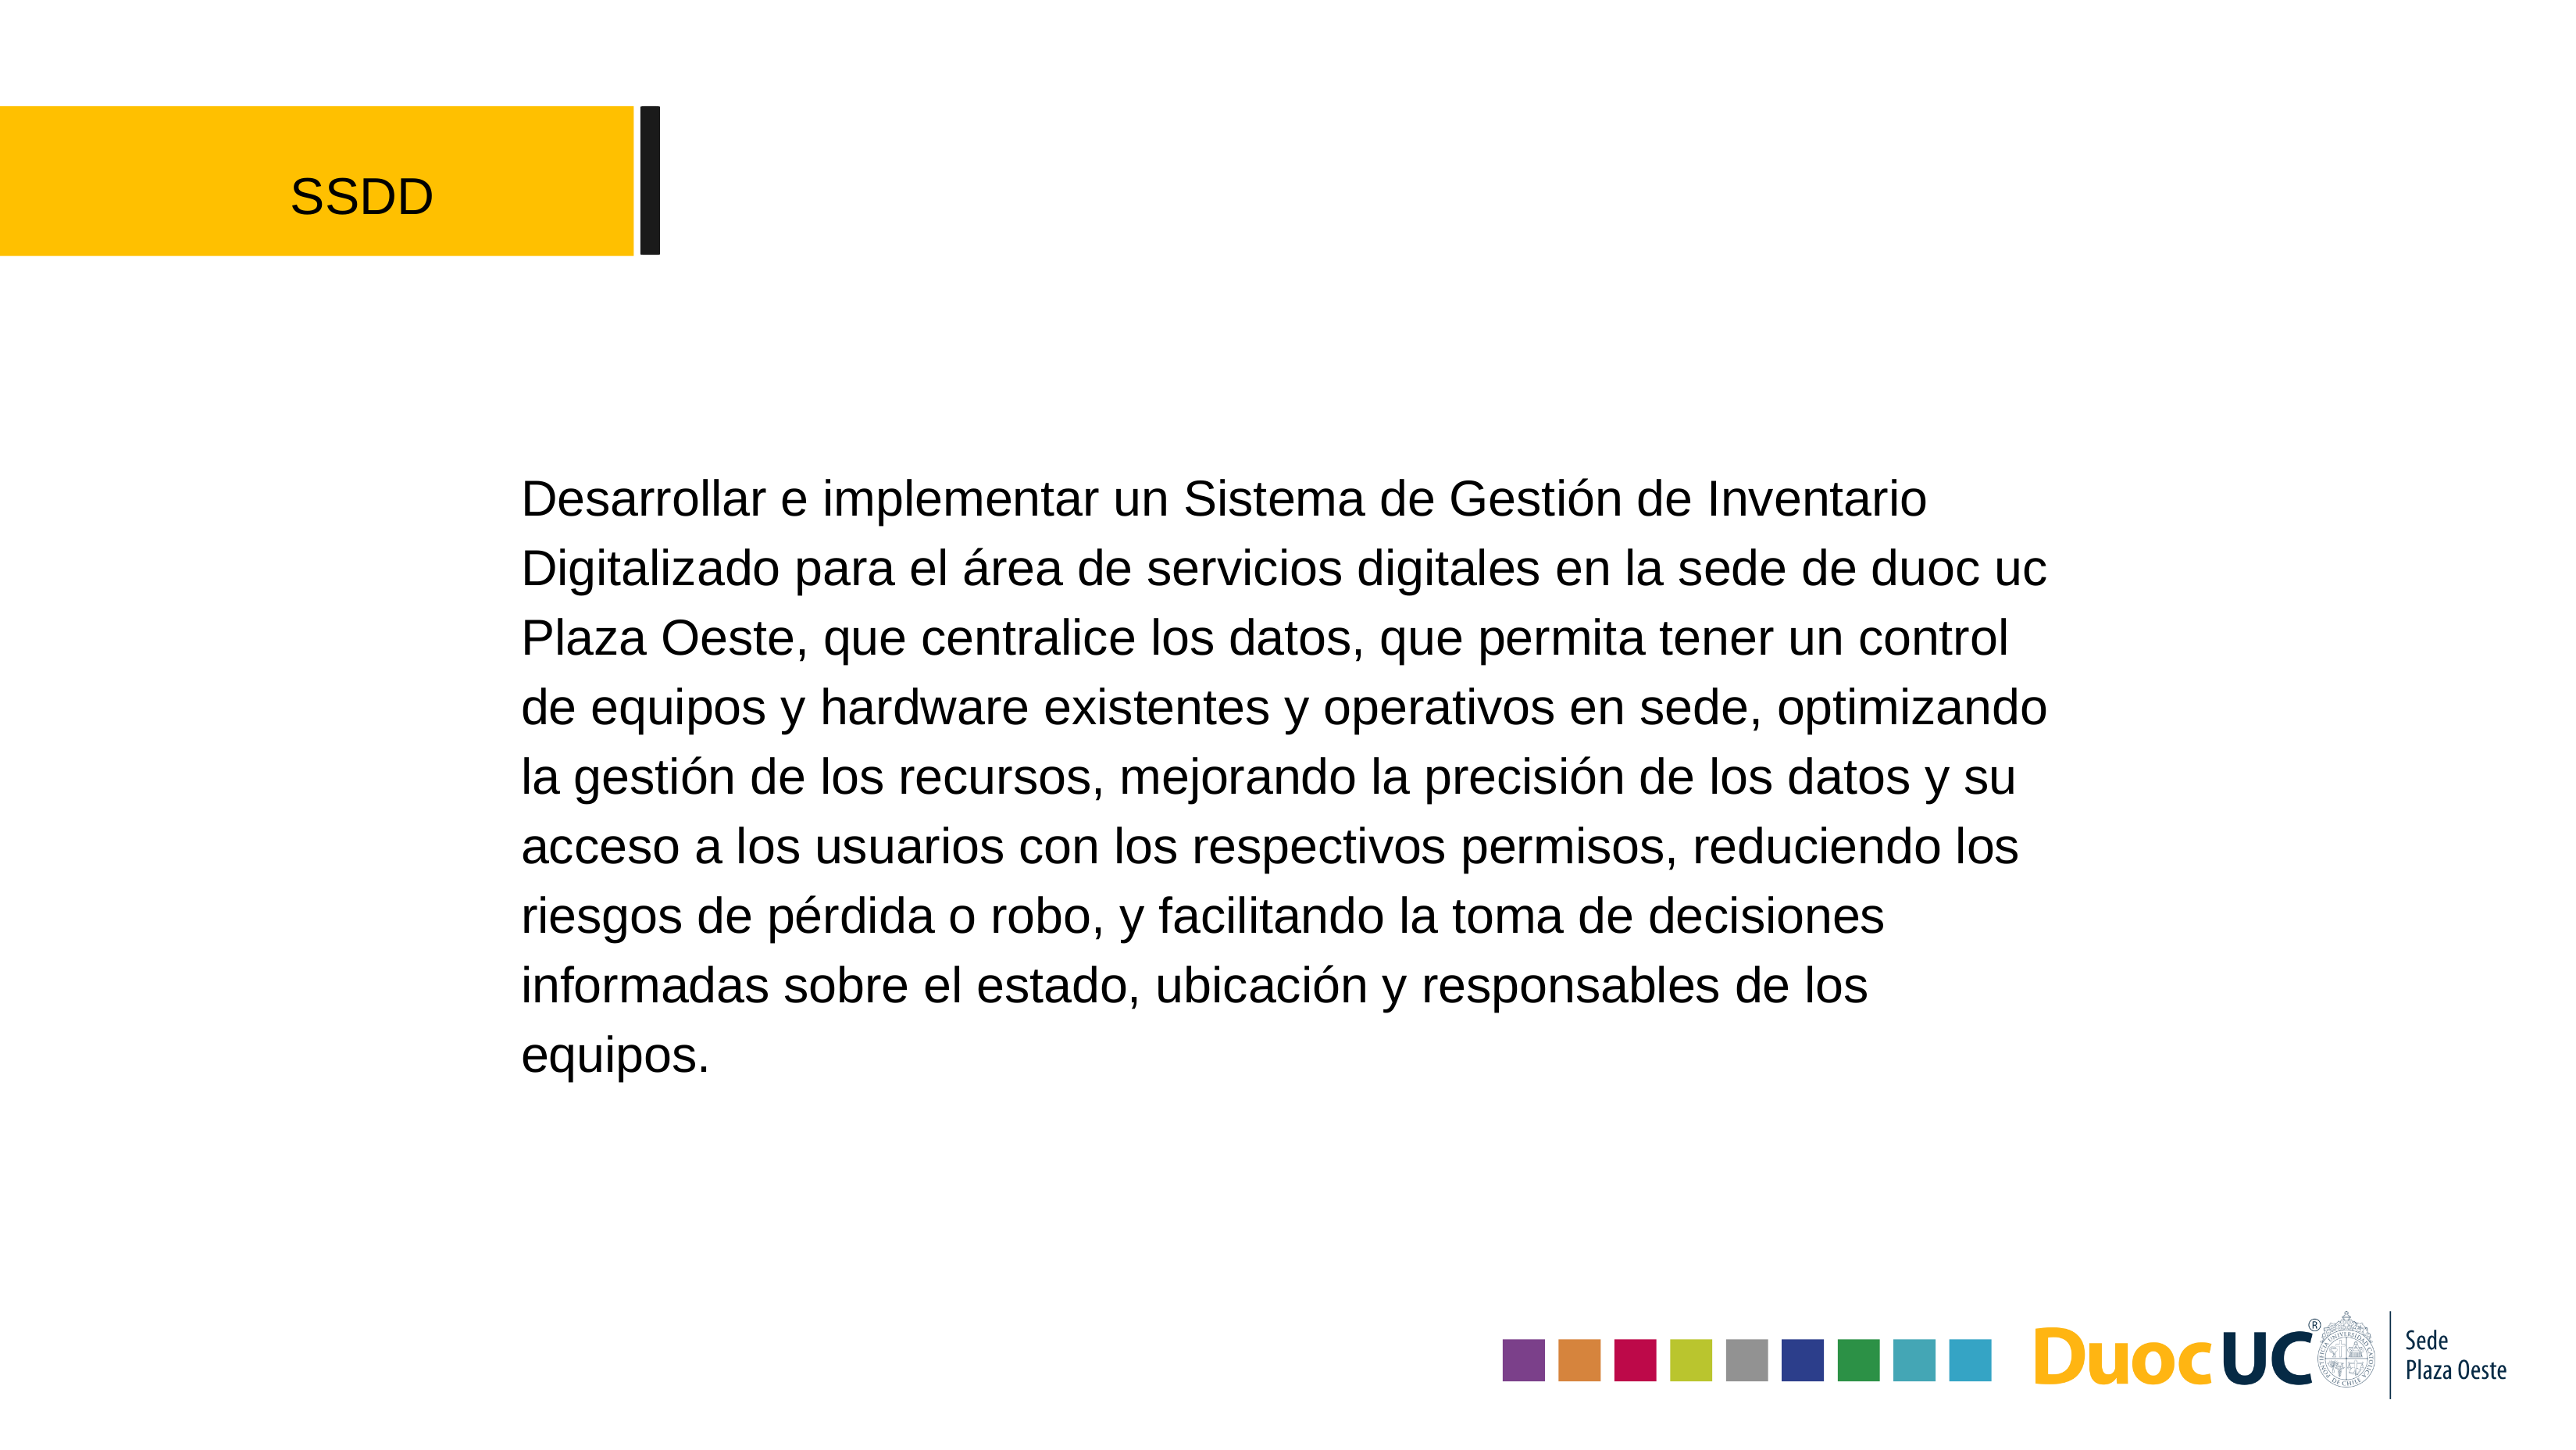

SSDD
Desarrollar e implementar un Sistema de Gestión de Inventario Digitalizado para el área de servicios digitales en la sede de duoc uc Plaza Oeste, que centralice los datos, que permita tener un control de equipos y hardware existentes y operativos en sede, optimizando la gestión de los recursos, mejorando la precisión de los datos y su acceso a los usuarios con los respectivos permisos, reduciendo los riesgos de pérdida o robo, y facilitando la toma de decisiones informadas sobre el estado, ubicación y responsables de los equipos.